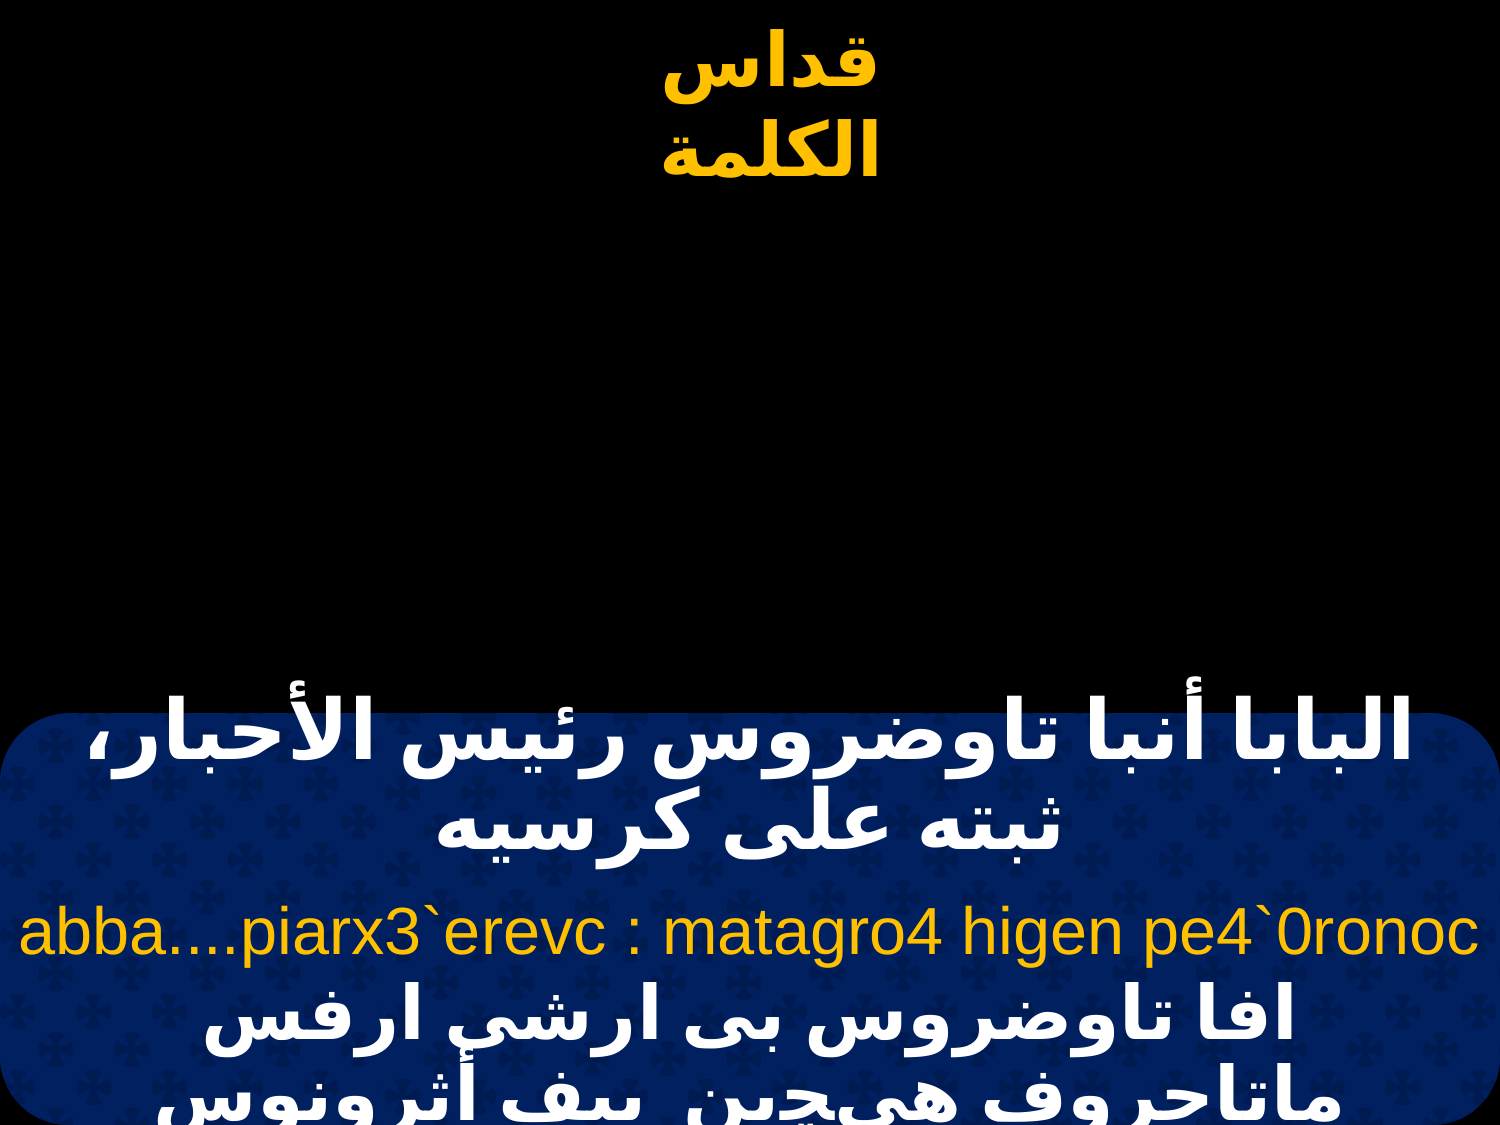

# البابا أنبا تاوضروس رئيس الأحبار، ثبته على كرسيه
abba....piarx3`erevc : matagro4 higen pe4`0ronoc
افا تاوضروس بى ارشى ارفس ماتاجروف هيﭽين  بيف أثرونوس